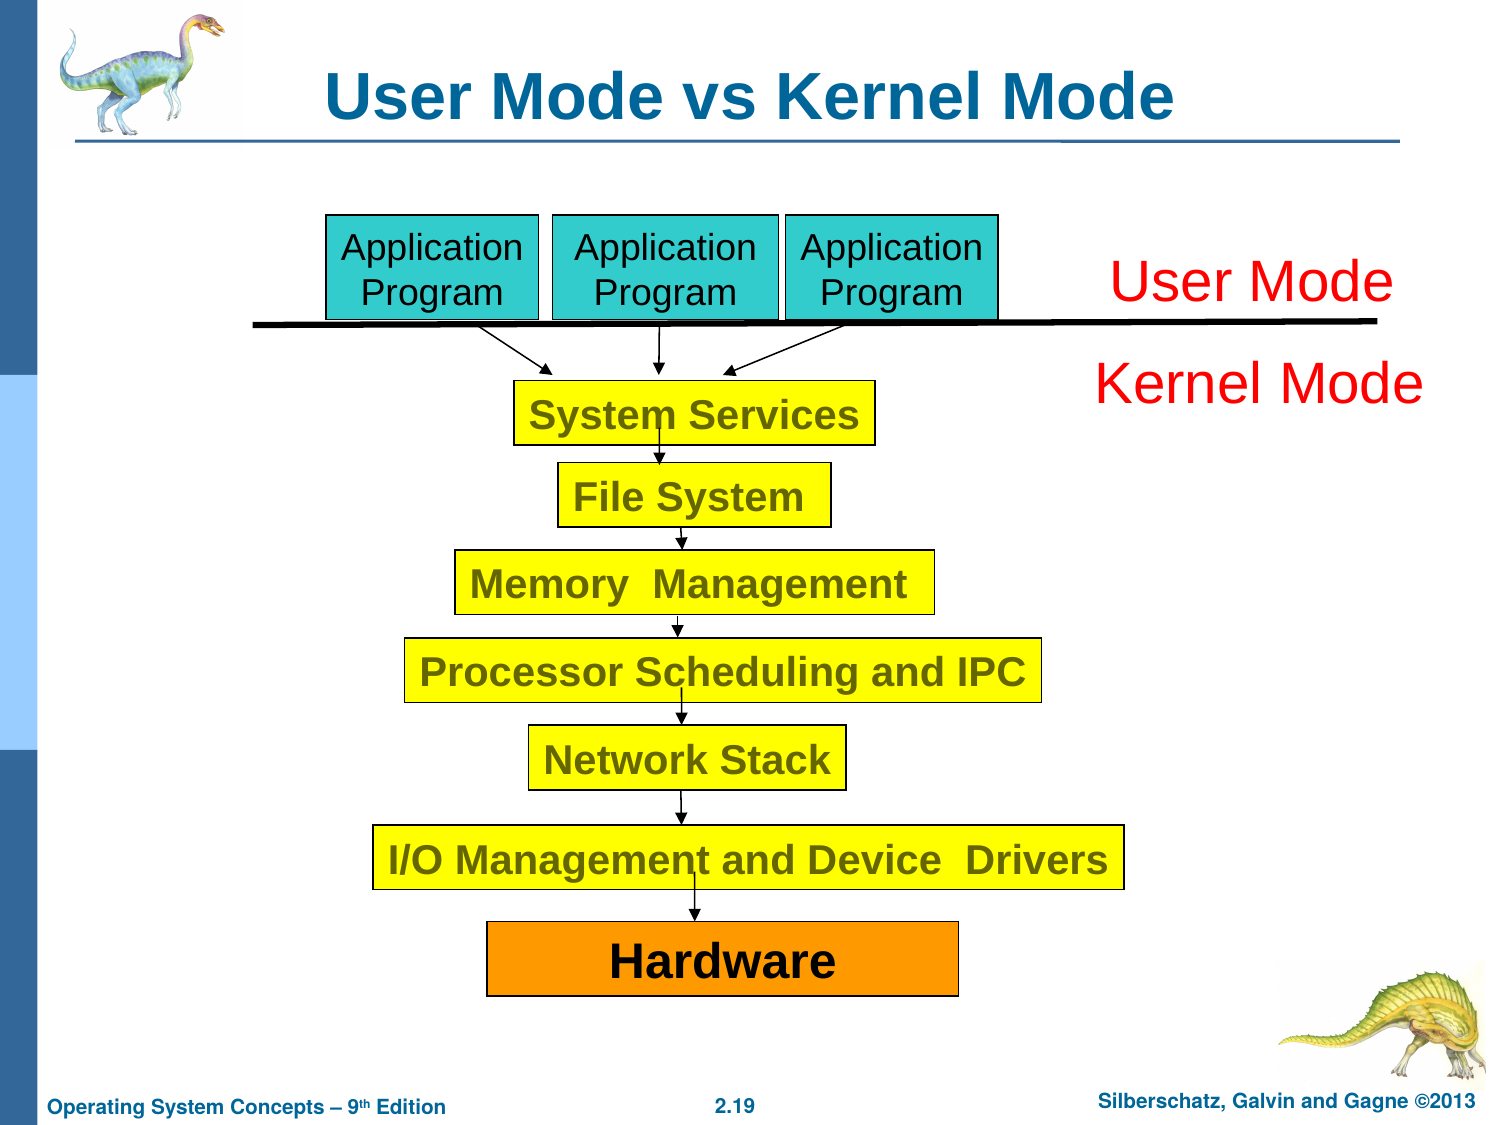

# User Mode vs Kernel Mode
Application
Program
Application
Program
Application
Program
User Mode

Kernel Mode
System Services

File System

Memory  Management

Processor Scheduling and IPC

Network Stack

I/O Management and Device  Drivers

Hardware